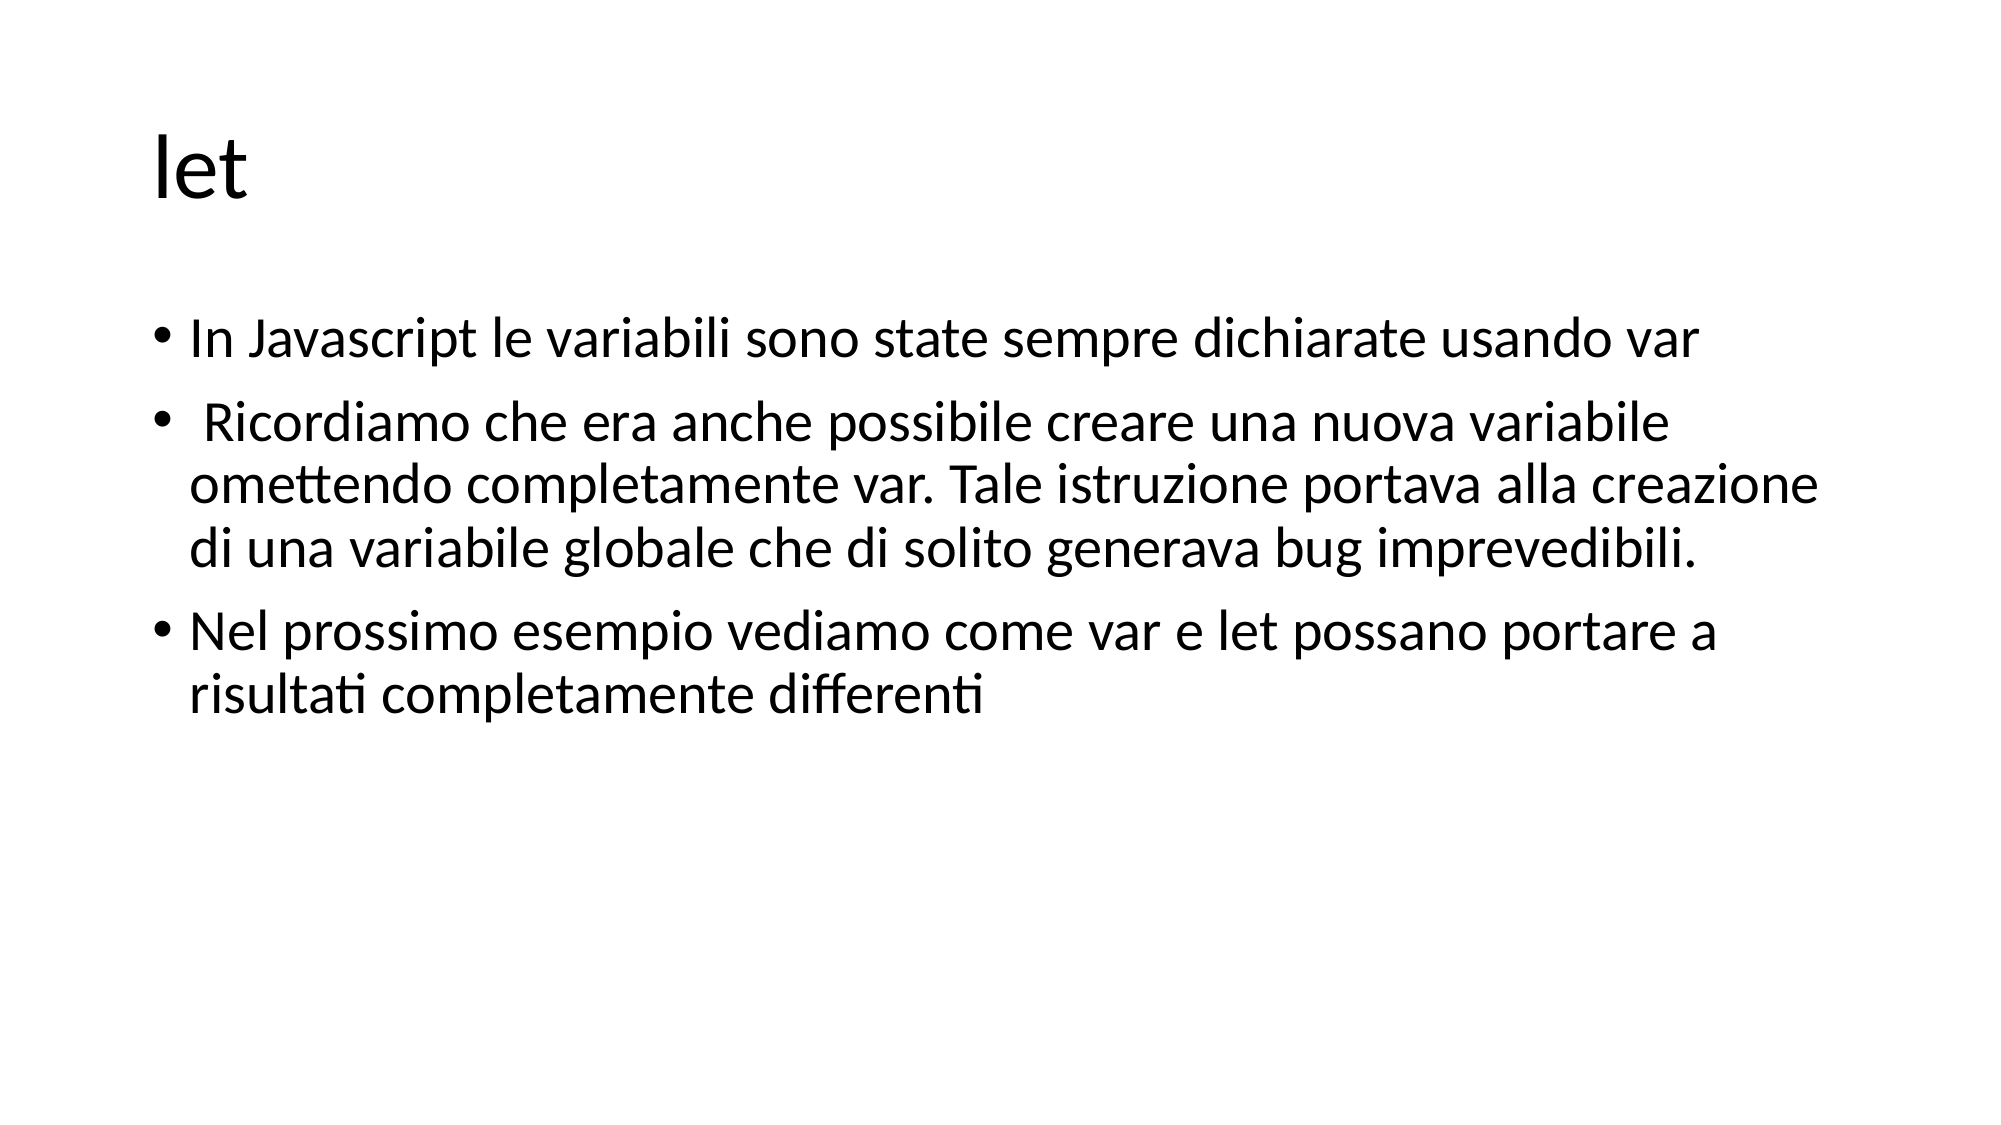

# let
In Javascript le variabili sono state sempre dichiarate usando var
 Ricordiamo che era anche possibile creare una nuova variabile omettendo completamente var. Tale istruzione portava alla creazione di una variabile globale che di solito generava bug imprevedibili.
Nel prossimo esempio vediamo come var e let possano portare a risultati completamente differenti